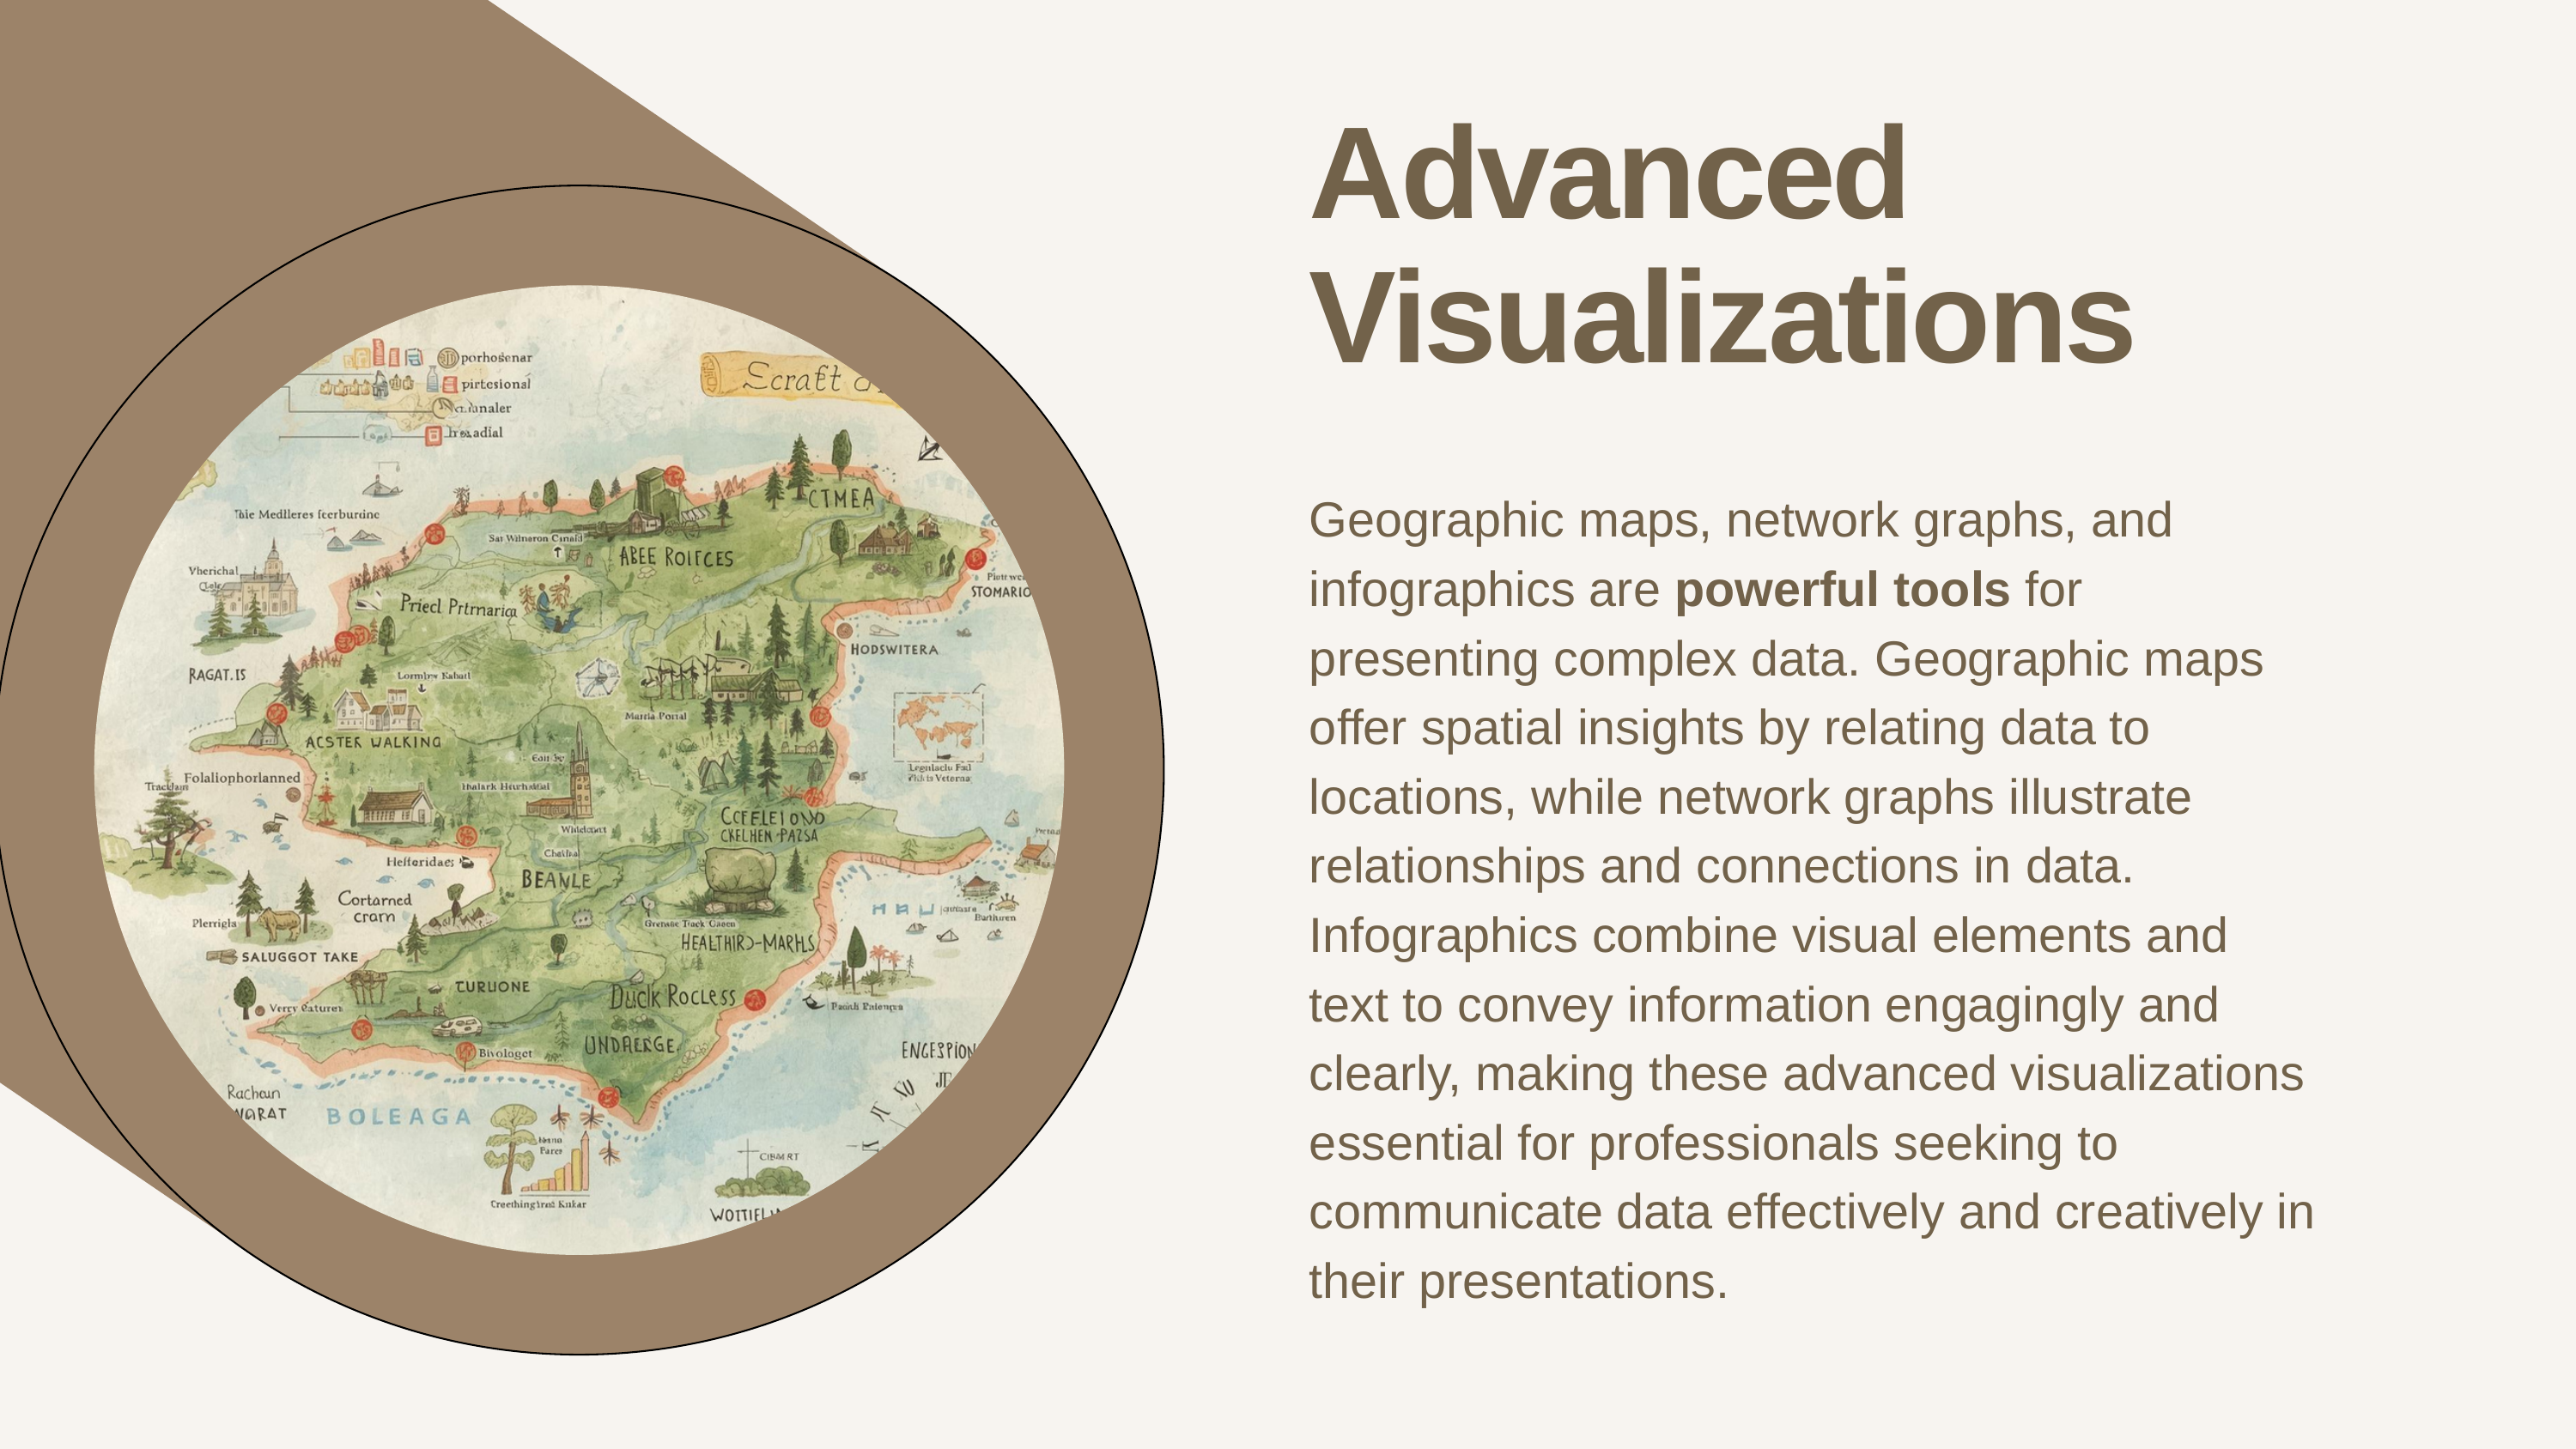

Advanced Visualizations
Geographic maps, network graphs, and infographics are powerful tools for presenting complex data. Geographic maps offer spatial insights by relating data to locations, while network graphs illustrate relationships and connections in data. Infographics combine visual elements and text to convey information engagingly and clearly, making these advanced visualizations essential for professionals seeking to communicate data effectively and creatively in their presentations.